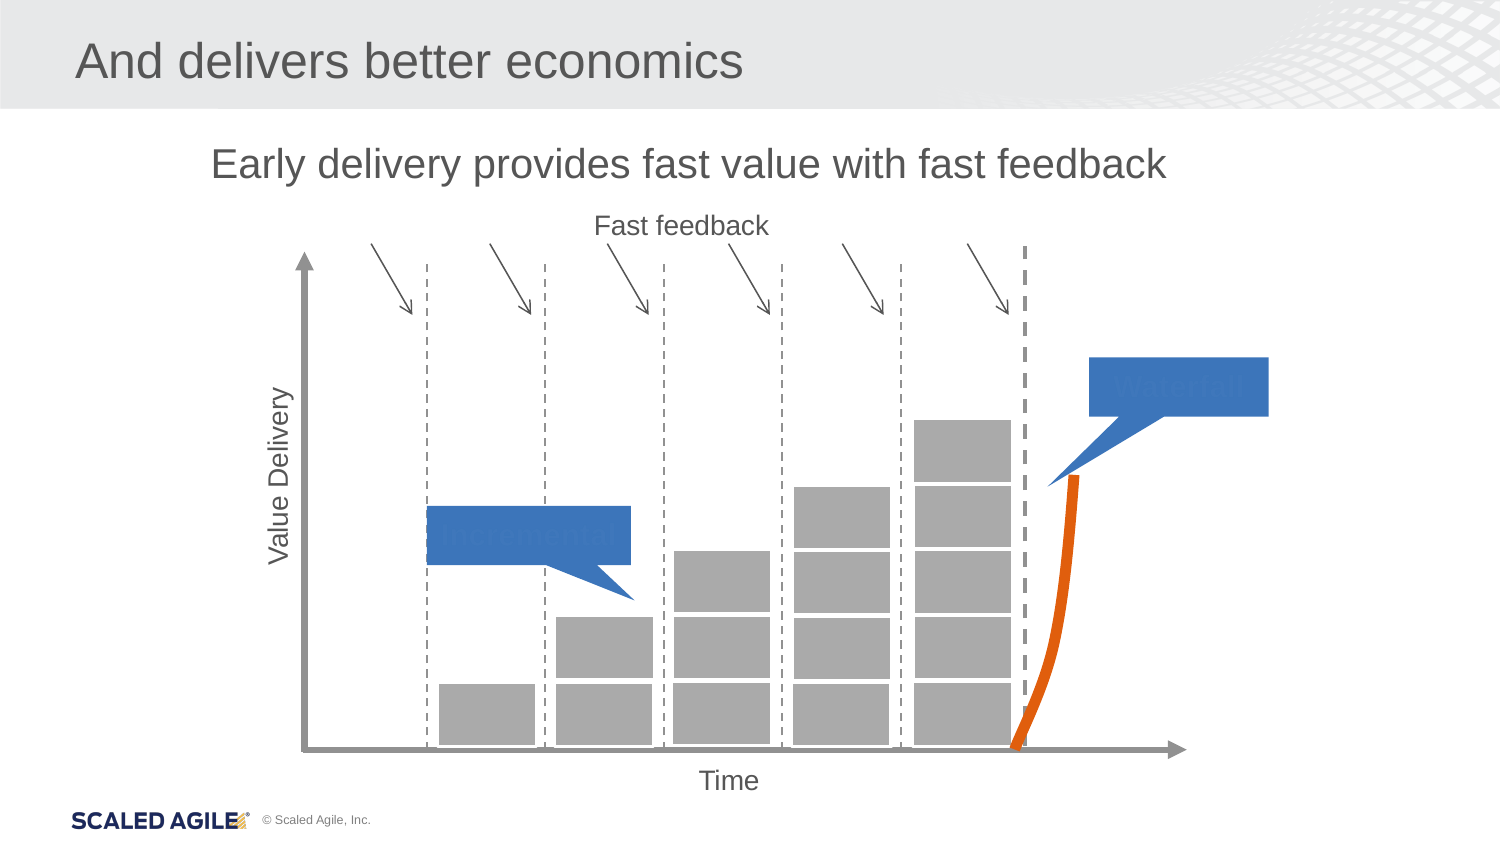

# And delivers better economics
Early delivery provides fast value with fast feedback
Fast feedback
Waterfall

Value Delivery

Incremental

Time